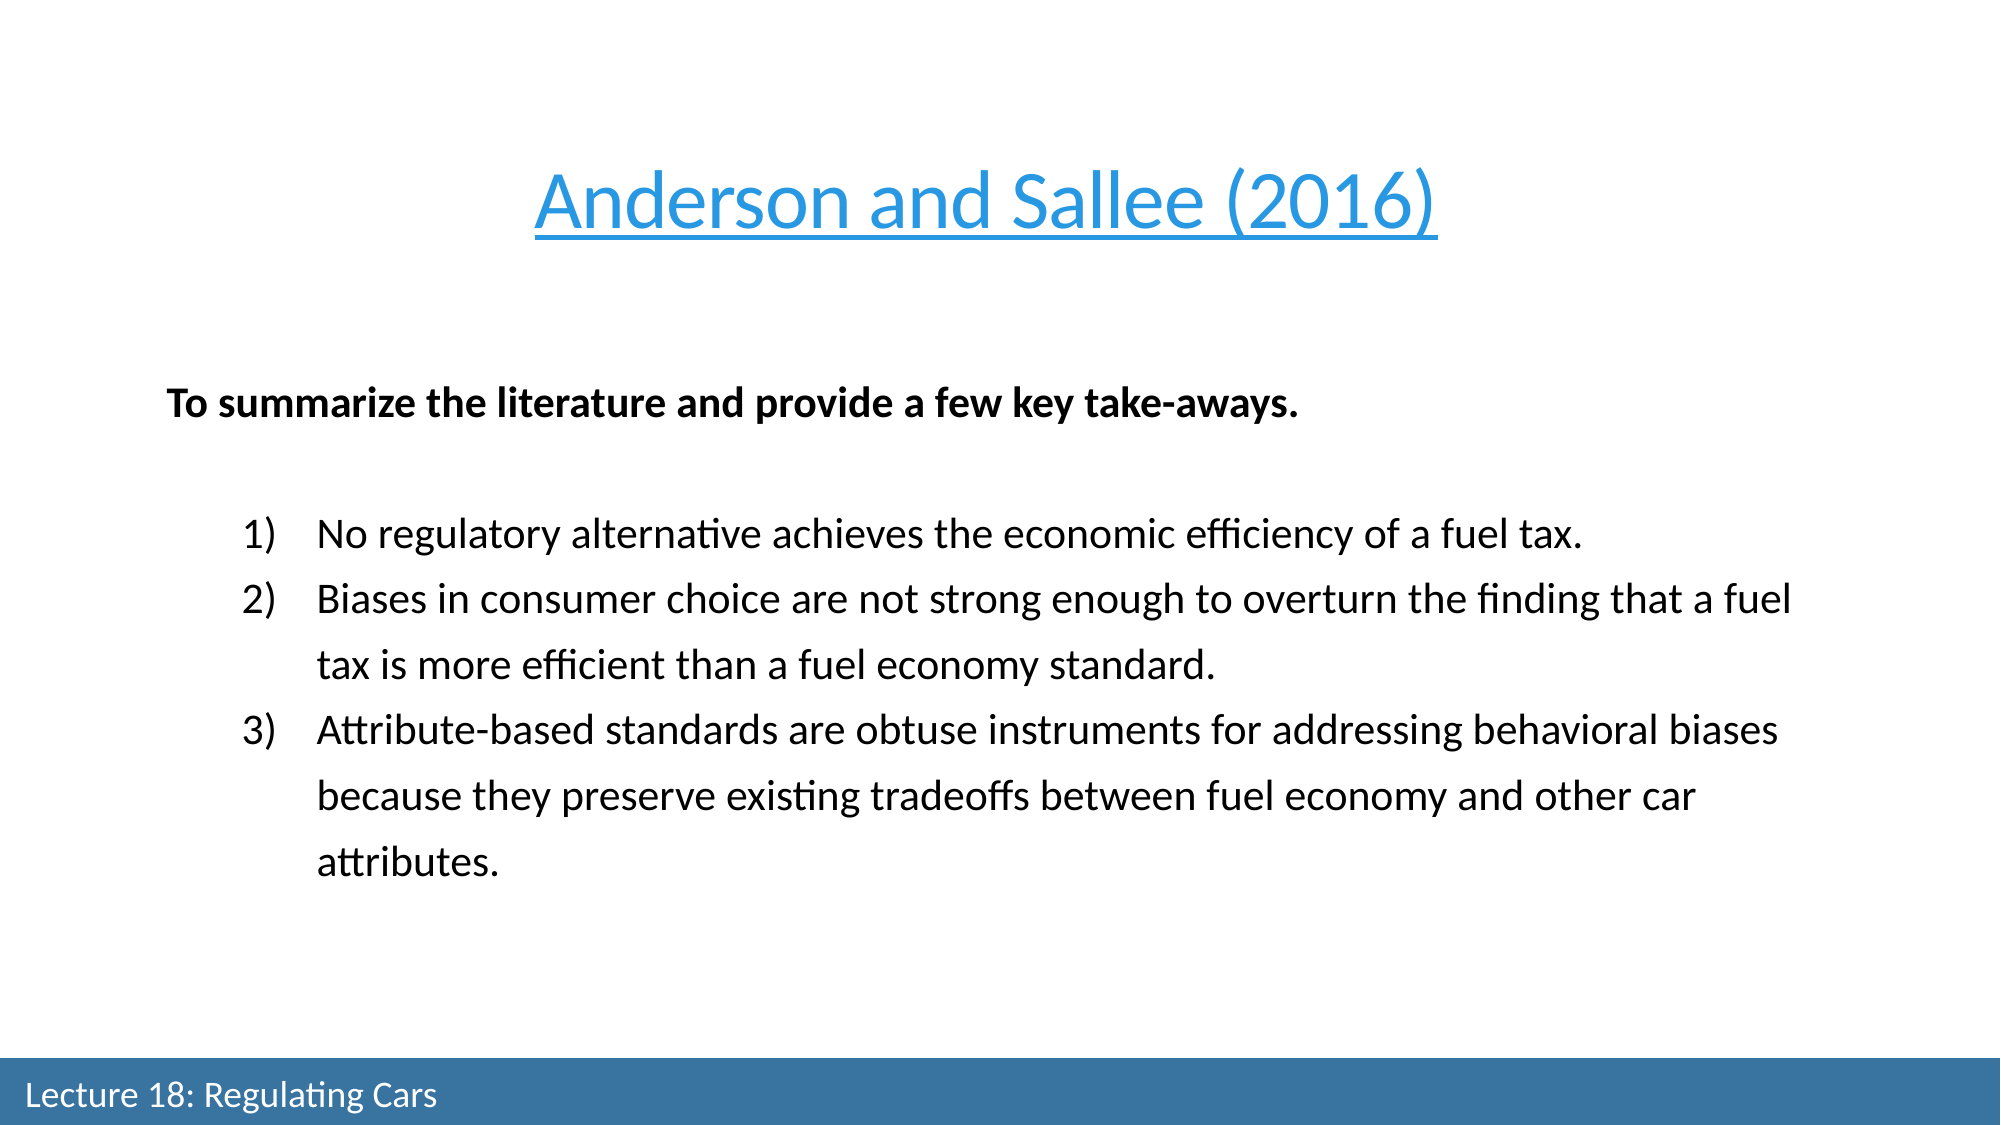

Anderson and Sallee (2016)
To summarize the literature and provide a few key take-aways.

No regulatory alternative achieves the economic efficiency of a fuel tax.
Biases in consumer choice are not strong enough to overturn the finding that a fuel tax is more efficient than a fuel economy standard.
Attribute-based standards are obtuse instruments for addressing behavioral biases because they preserve existing tradeoffs between fuel economy and other car attributes.